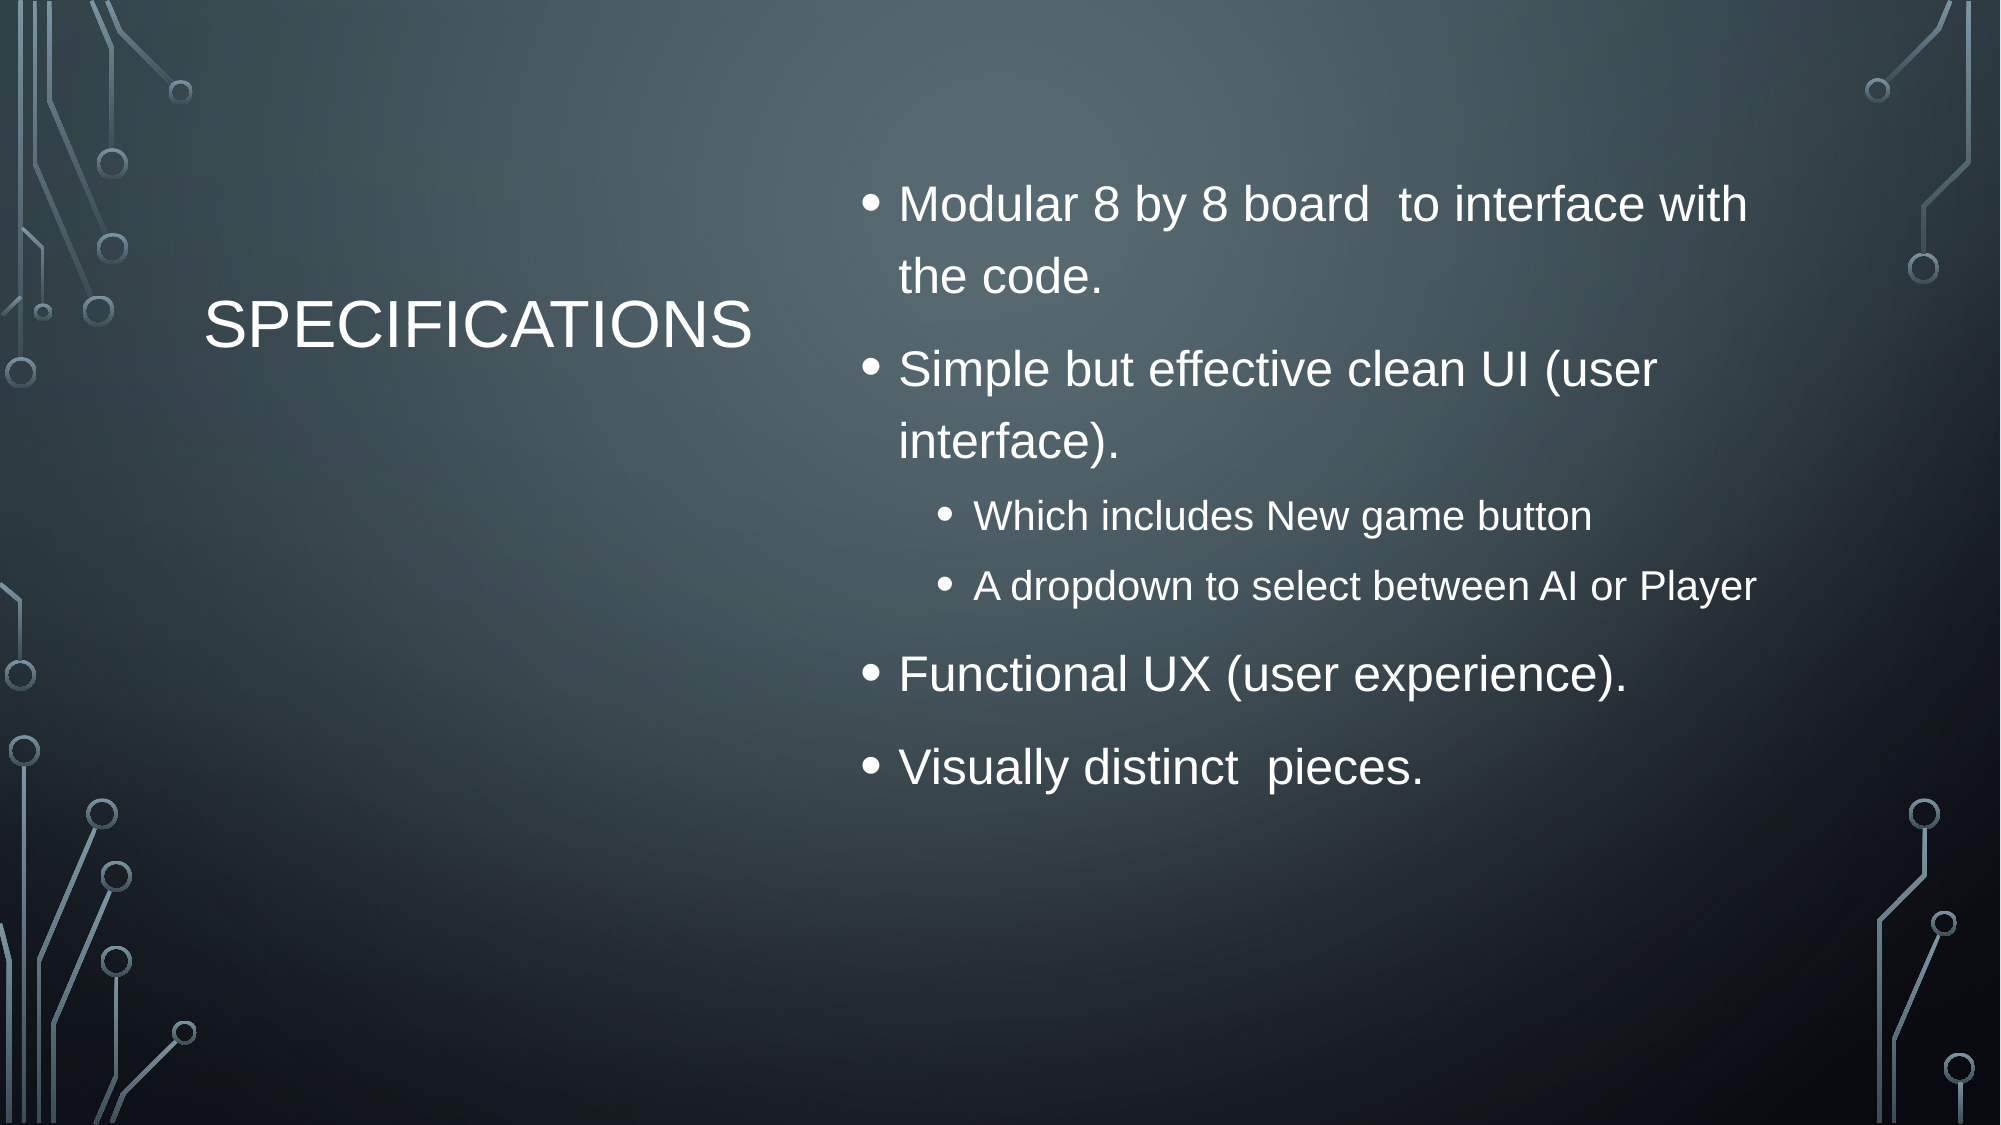

Modular 8 by 8 board  to interface with the code.
Simple but effective clean UI (user interface).
Which includes New game button
A dropdown to select between AI or Player
Functional UX (user experience).
Visually distinct  pieces.

# specifications